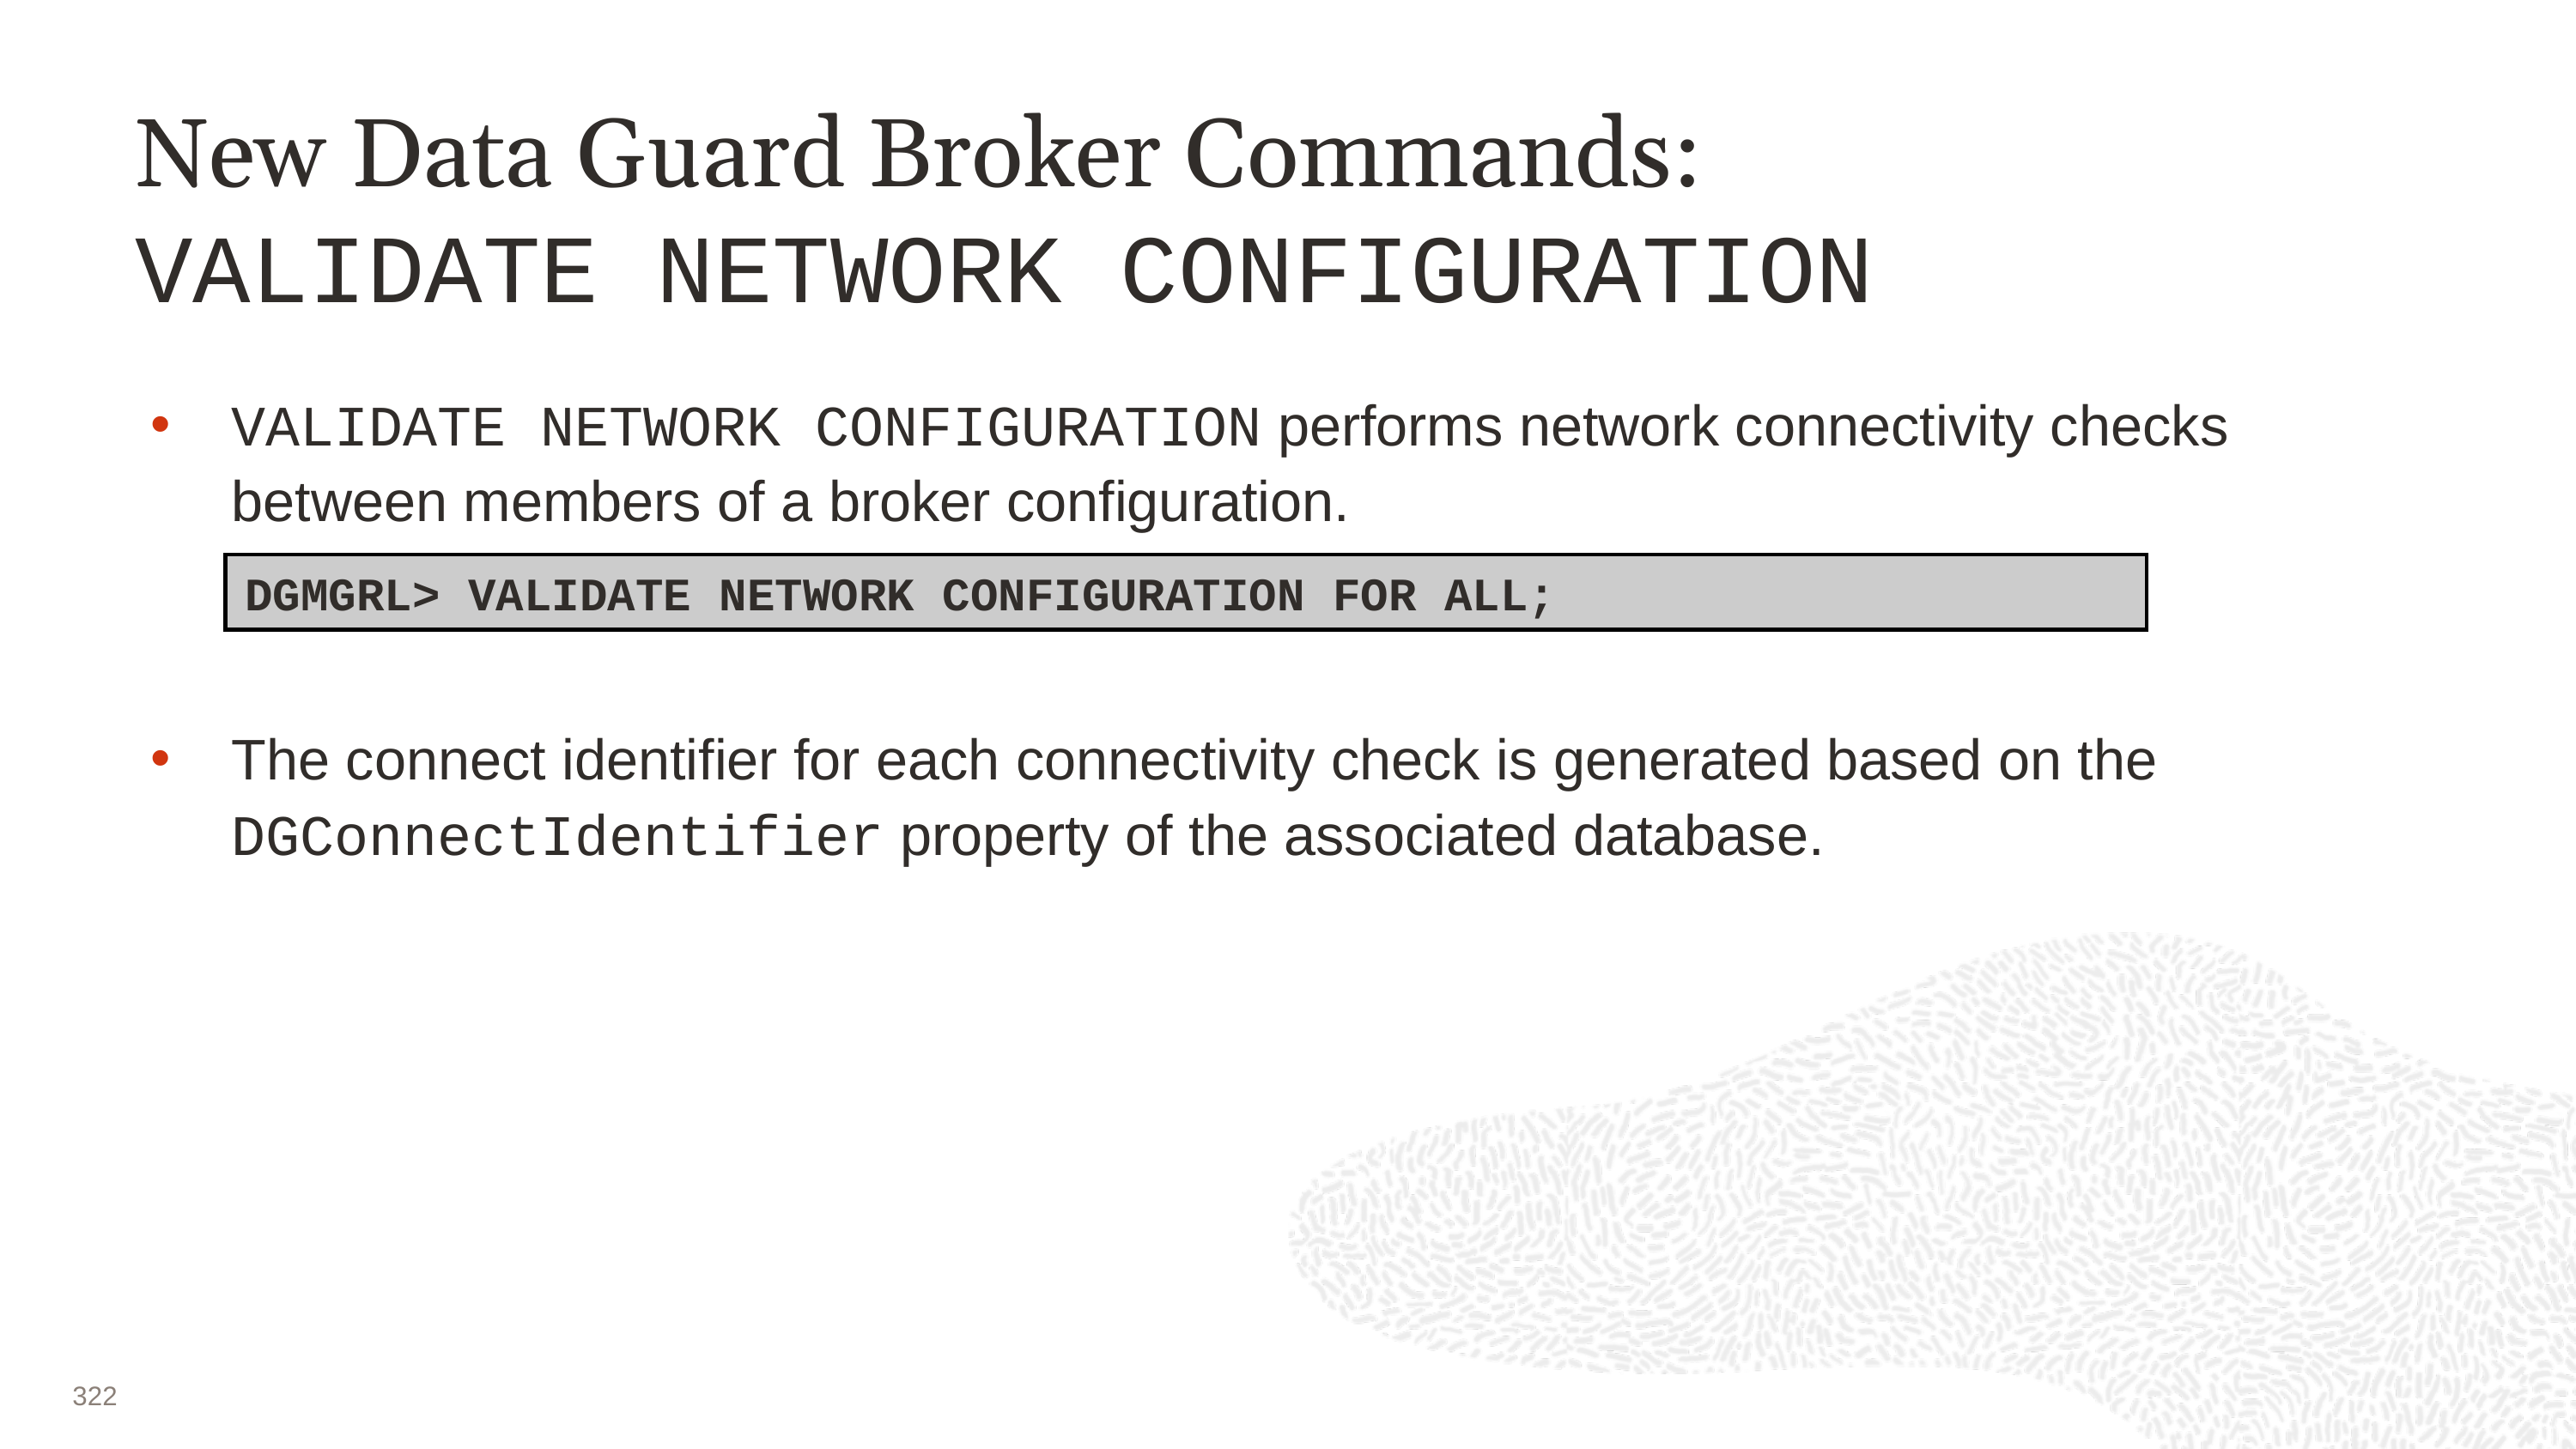

# New Data Guard Broker Commands: VALIDATE NETWORK CONFIGURATION
VALIDATE NETWORK CONFIGURATION performs network connectivity checks between members of a broker configuration.

The connect identifier for each connectivity check is generated based on the DGConnectIdentifier property of the associated database.
DGMGRL> VALIDATE NETWORK CONFIGURATION FOR ALL;